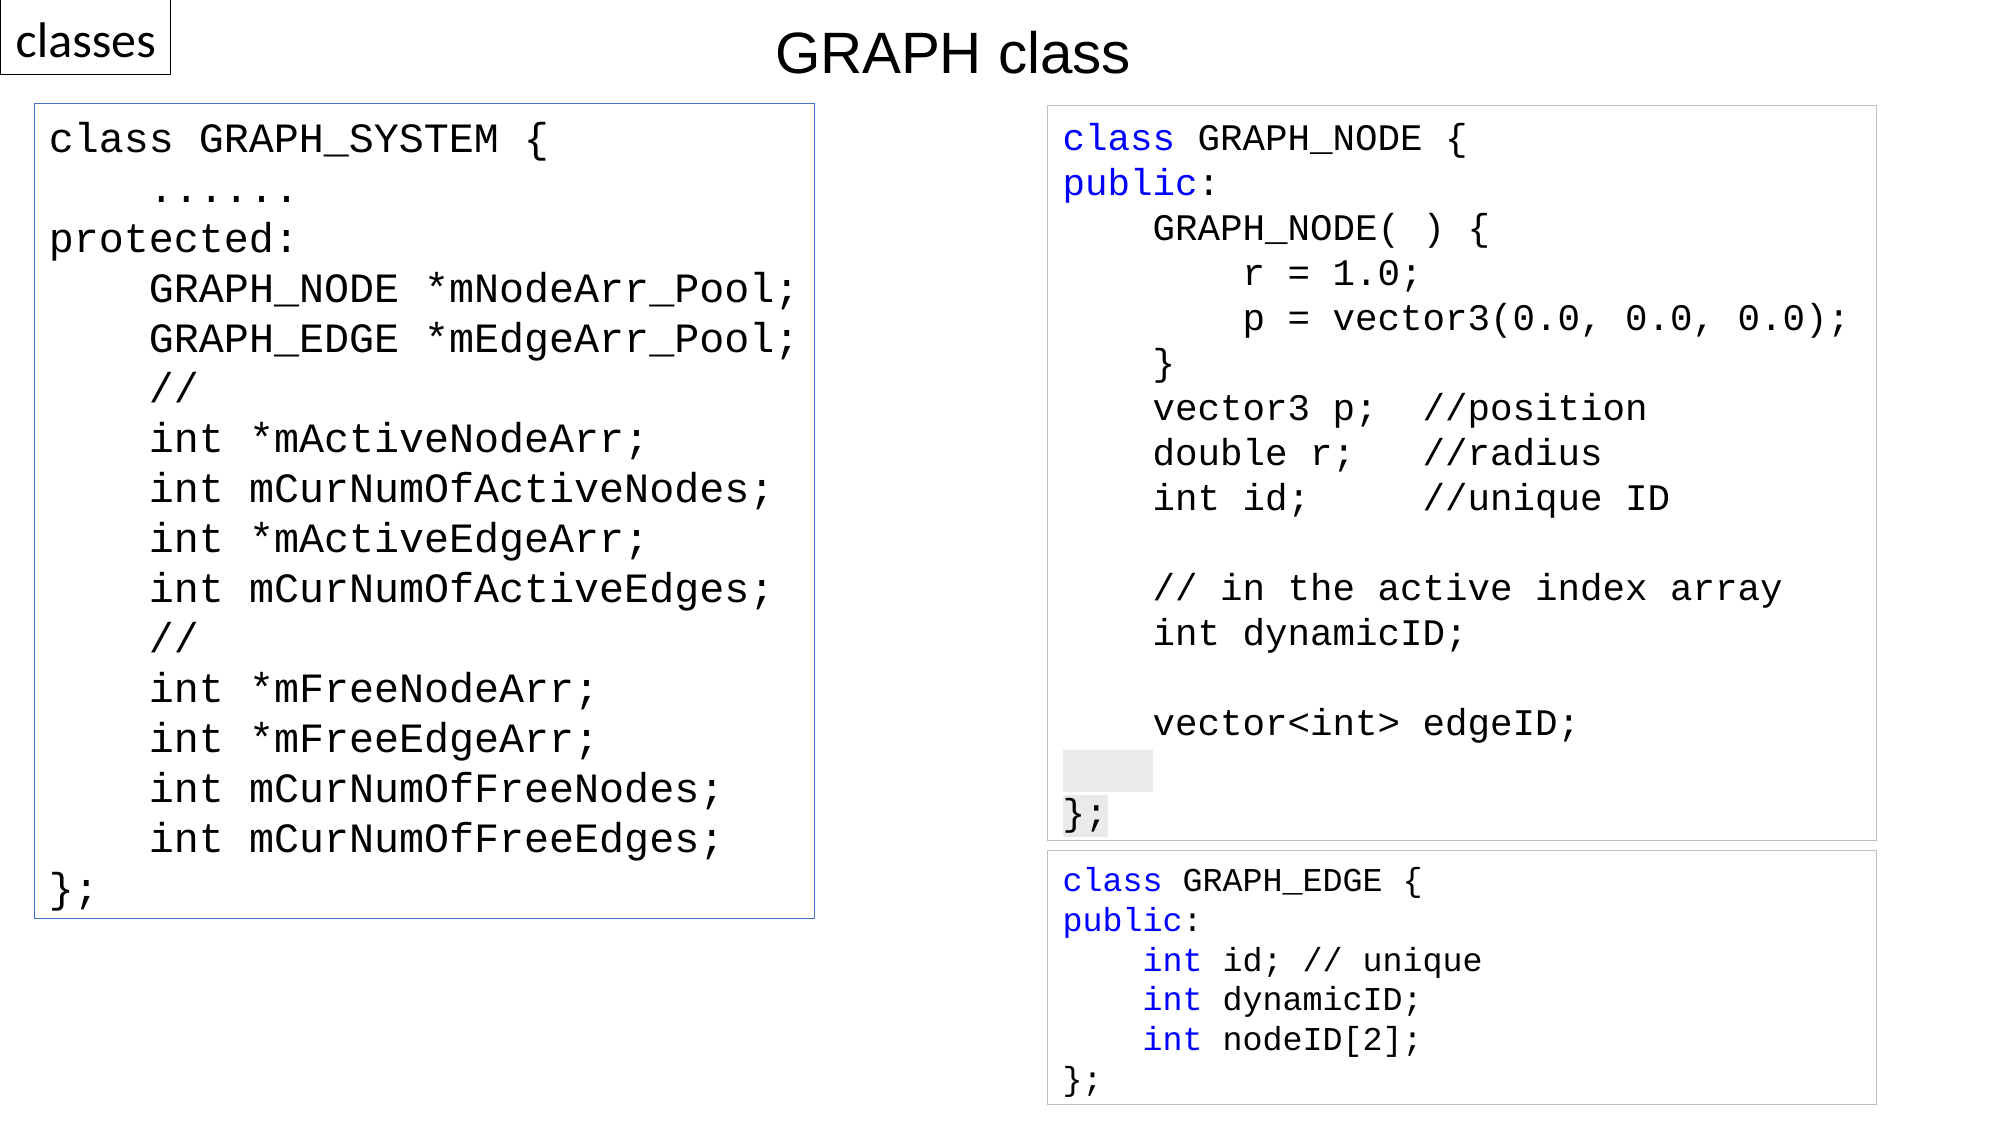

classes
# GRAPH class
class GRAPH_SYSTEM {
    ......
protected:
    GRAPH_NODE *mNodeArr_Pool;
    GRAPH_EDGE *mEdgeArr_Pool;
    //
    int *mActiveNodeArr;
    int mCurNumOfActiveNodes;
    int *mActiveEdgeArr;
    int mCurNumOfActiveEdges;
    //
    int *mFreeNodeArr;
    int *mFreeEdgeArr;
    int mCurNumOfFreeNodes;
    int mCurNumOfFreeEdges;
};
class GRAPH_NODE {
public:
    GRAPH_NODE( ) {
        r = 1.0;
        p = vector3(0.0, 0.0, 0.0);
    }
    vector3 p;  //position
    double r;   //radius
    int id;     //unique ID

    // in the active index array
    int dynamicID;

    vector<int> edgeID;

};
class GRAPH_EDGE {
public:
    int id; // unique
    int dynamicID;
    int nodeID[2];
};